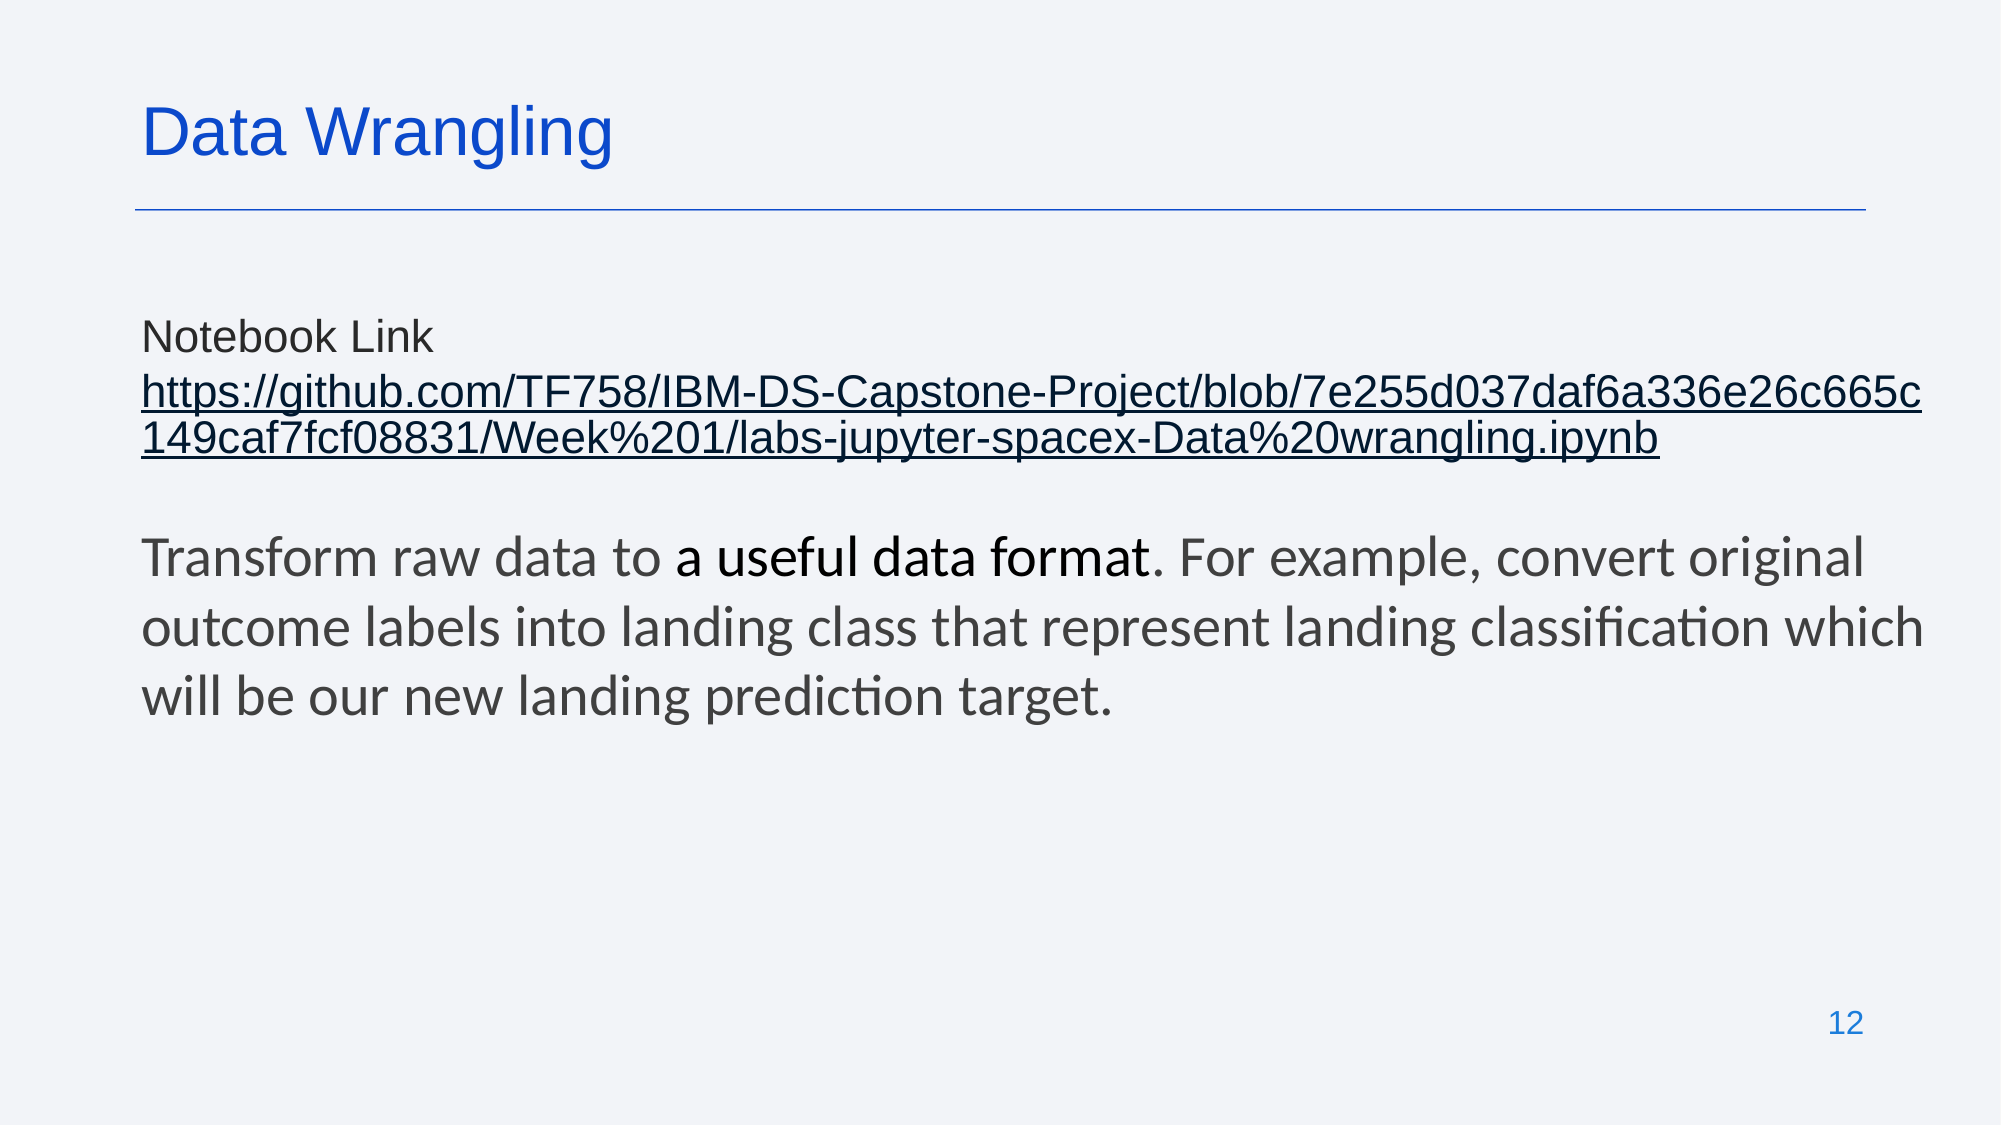

Data Wrangling
Notebook Link
https://github.com/TF758/IBM-DS-Capstone-Project/blob/7e255d037daf6a336e26c665c149caf7fcf08831/Week%201/labs-jupyter-spacex-Data%20wrangling.ipynb

Transform raw data to a useful data format. For example, convert original outcome labels into landing class that represent landing classification which will be our new landing prediction target.

12